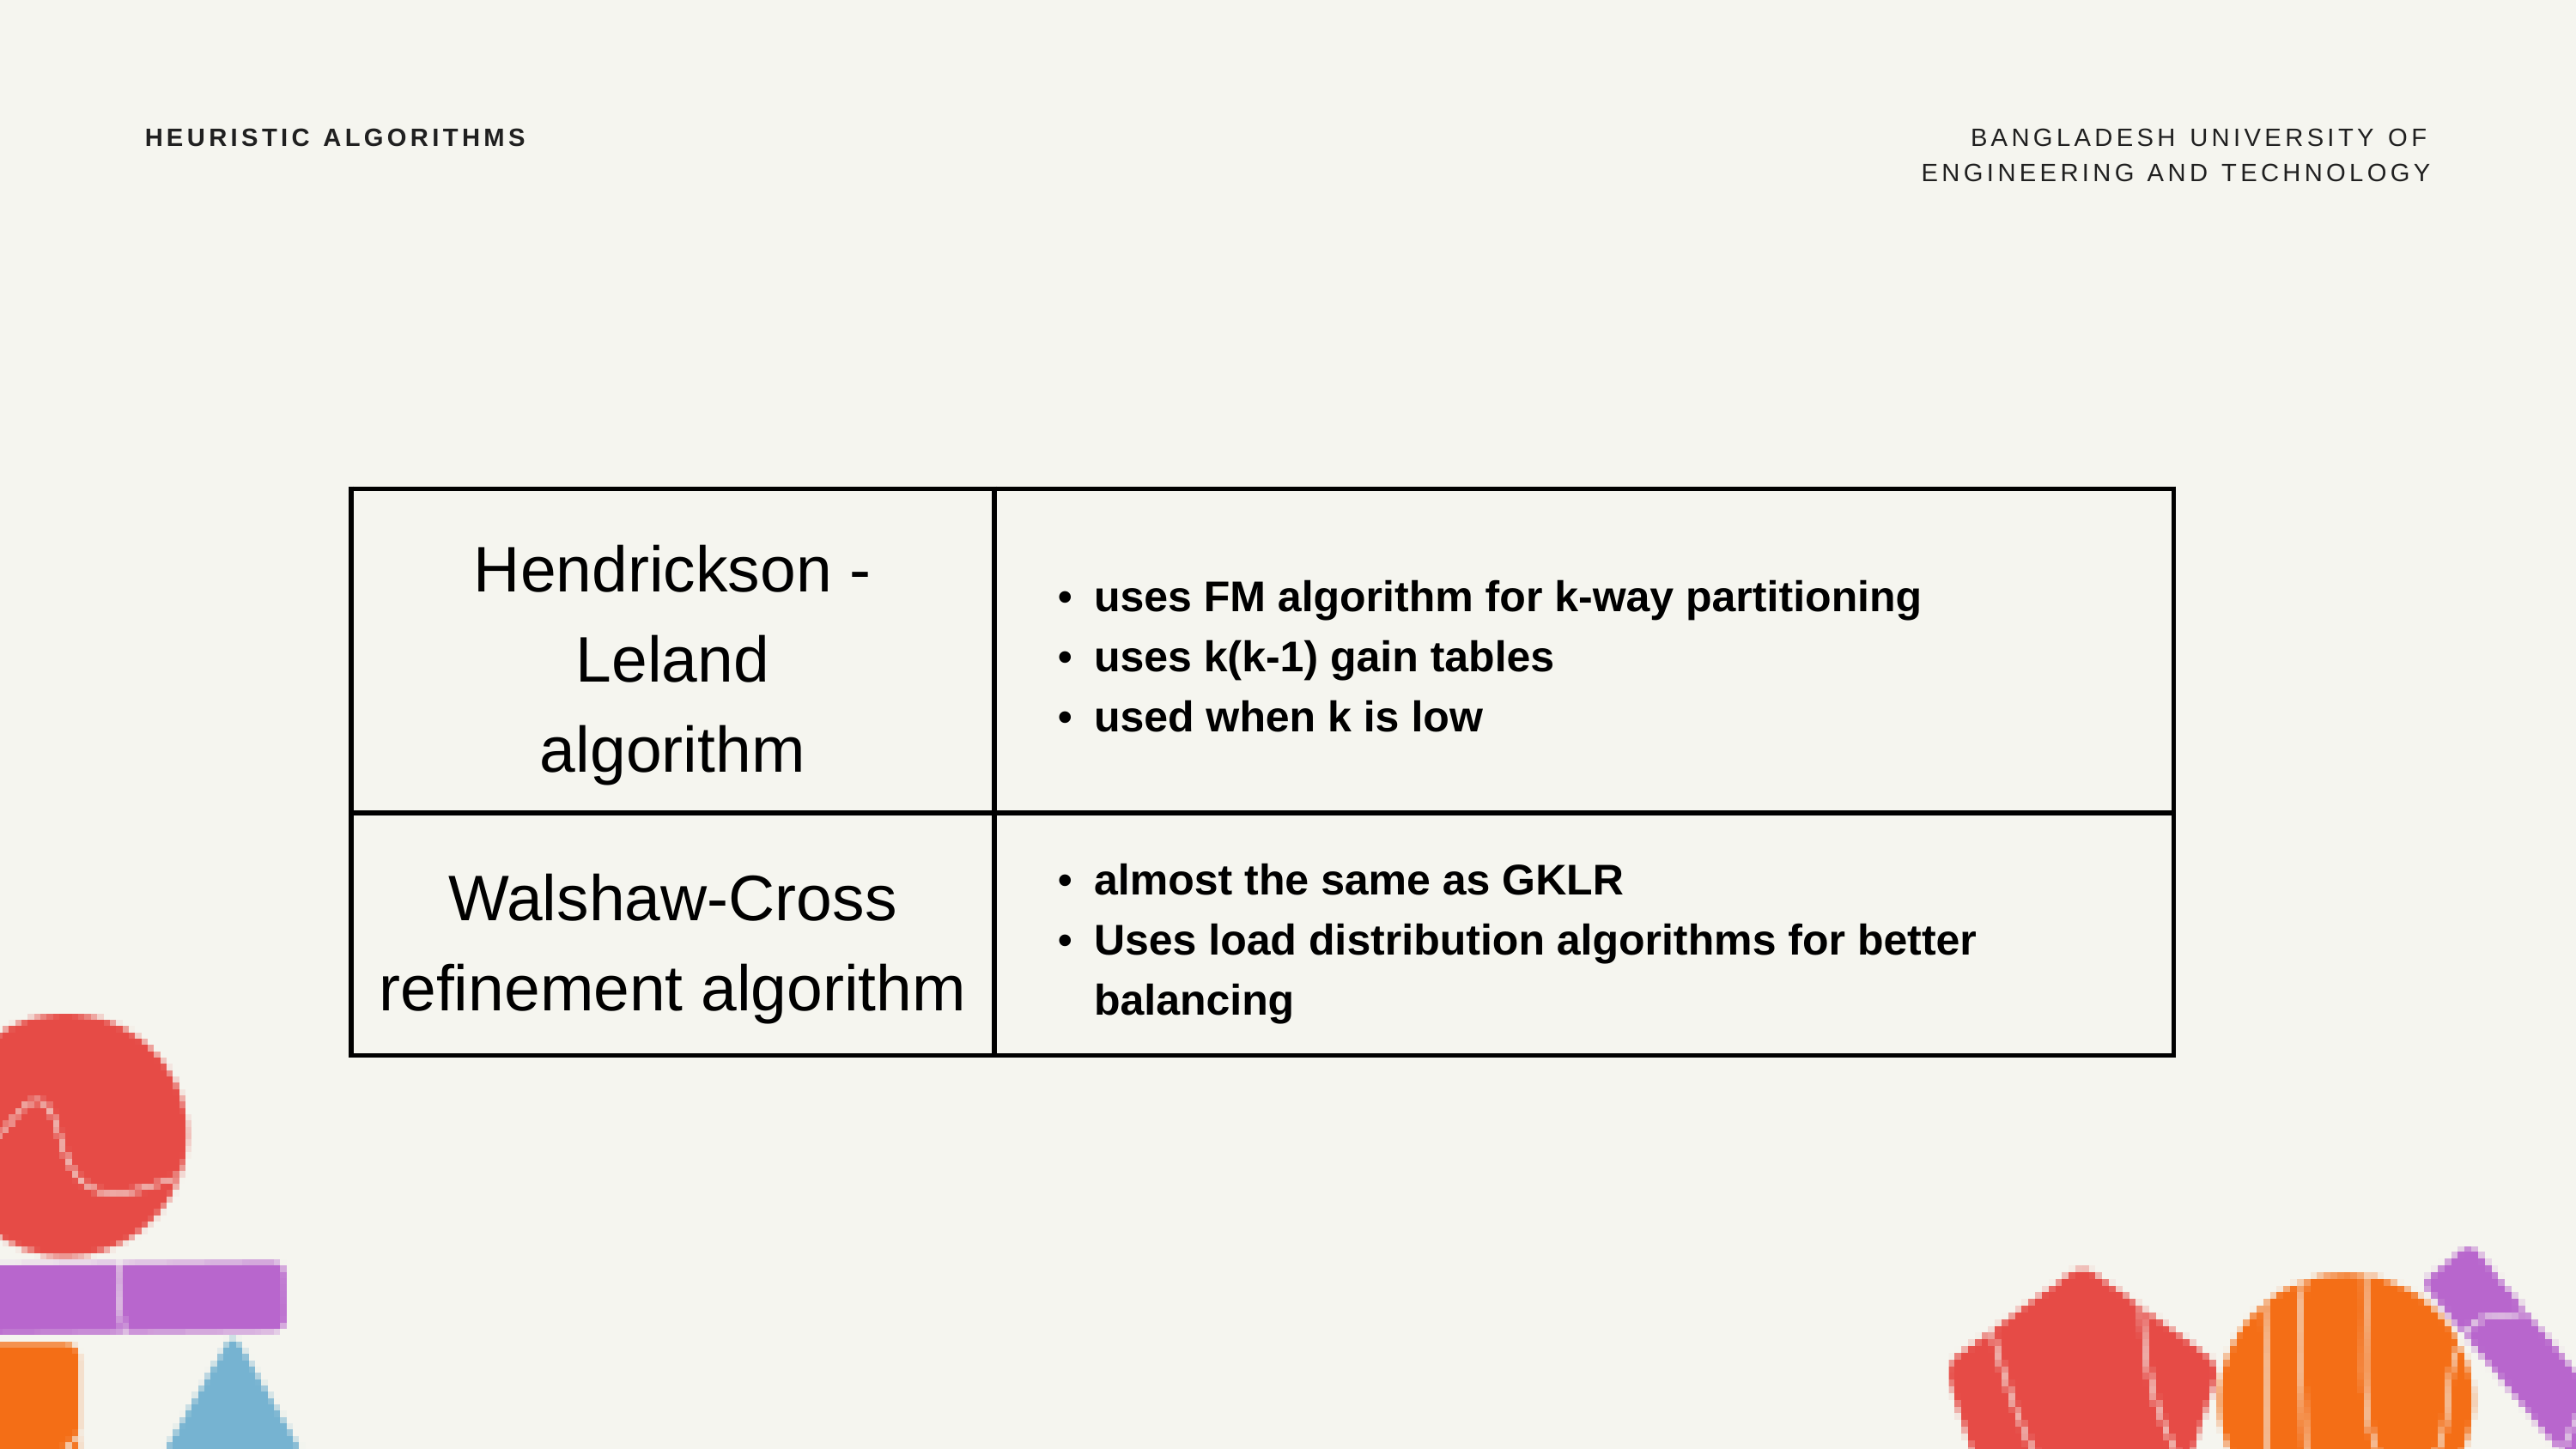

HEURISTIC ALGORITHMS
BANGLADESH UNIVERSITY OF ENGINEERING AND TECHNOLOGY
| Hendrickson - Leland algorithm | uses FM algorithm for k-way partitioning uses k(k-1) gain tables used when k is low |
| --- | --- |
| Walshaw-Cross refinement algorithm | almost the same as GKLR Uses load distribution algorithms for better balancing |